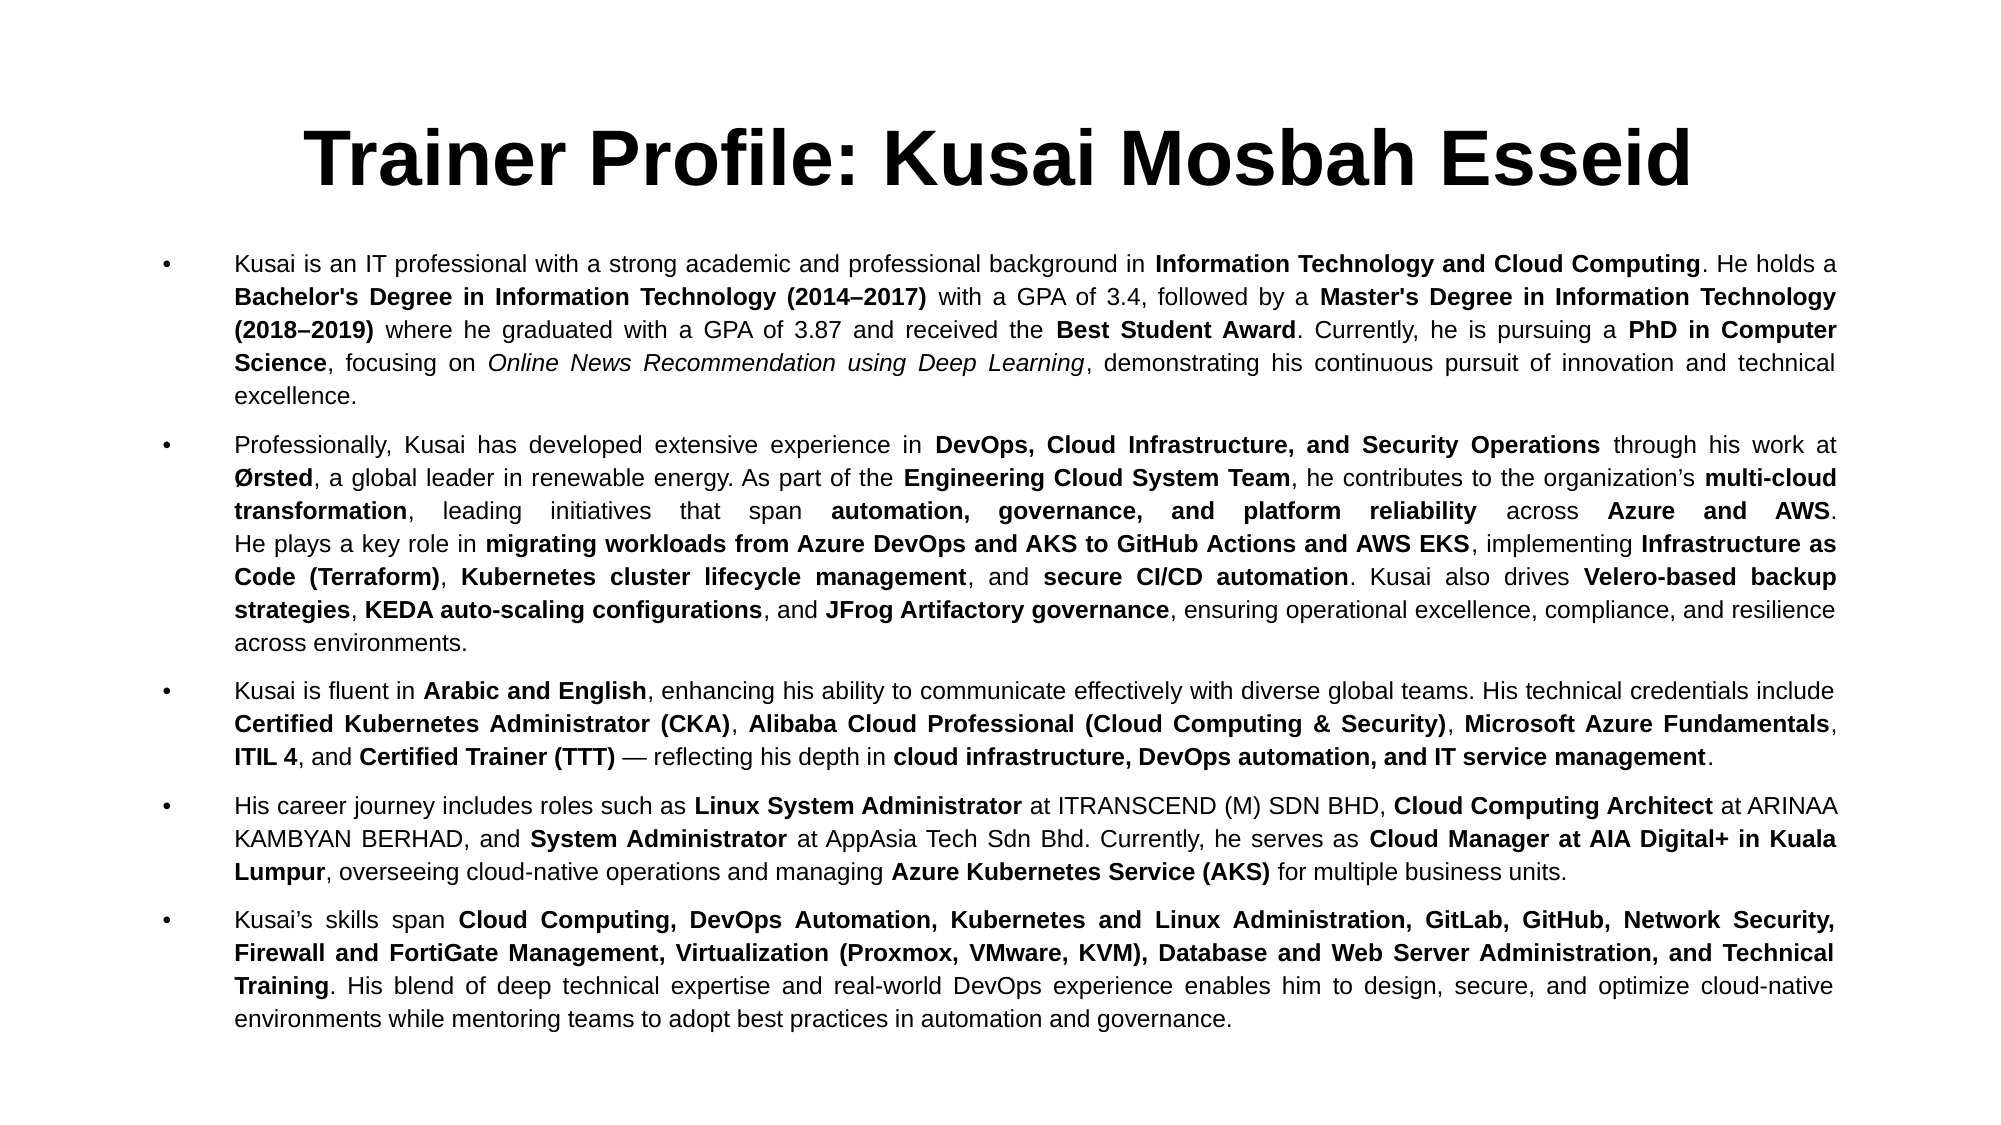

# Trainer Profile: Kusai Mosbah Esseid
Kusai is an IT professional with a strong academic and professional background in Information Technology and Cloud Computing. He holds a Bachelor's Degree in Information Technology (2014–2017) with a GPA of 3.4, followed by a Master's Degree in Information Technology (2018–2019) where he graduated with a GPA of 3.87 and received the Best Student Award. Currently, he is pursuing a PhD in Computer Science, focusing on Online News Recommendation using Deep Learning, demonstrating his continuous pursuit of innovation and technical excellence.
Professionally, Kusai has developed extensive experience in DevOps, Cloud Infrastructure, and Security Operations through his work at Ørsted, a global leader in renewable energy. As part of the Engineering Cloud System Team, he contributes to the organization’s multi-cloud transformation, leading initiatives that span automation, governance, and platform reliability across Azure and AWS.
He plays a key role in migrating workloads from Azure DevOps and AKS to GitHub Actions and AWS EKS, implementing Infrastructure as Code (Terraform), Kubernetes cluster lifecycle management, and secure CI/CD automation. Kusai also drives Velero-based backup strategies, KEDA auto-scaling configurations, and JFrog Artifactory governance, ensuring operational excellence, compliance, and resilience across environments.
Kusai is fluent in Arabic and English, enhancing his ability to communicate effectively with diverse global teams. His technical credentials include Certified Kubernetes Administrator (CKA), Alibaba Cloud Professional (Cloud Computing & Security), Microsoft Azure Fundamentals, ITIL 4, and Certified Trainer (TTT) — reflecting his depth in cloud infrastructure, DevOps automation, and IT service management.
His career journey includes roles such as Linux System Administrator at ITRANSCEND (M) SDN BHD, Cloud Computing Architect at ARINAA KAMBYAN BERHAD, and System Administrator at AppAsia Tech Sdn Bhd. Currently, he serves as Cloud Manager at AIA Digital+ in Kuala Lumpur, overseeing cloud-native operations and managing Azure Kubernetes Service (AKS) for multiple business units.
Kusai’s skills span Cloud Computing, DevOps Automation, Kubernetes and Linux Administration, GitLab, GitHub, Network Security, Firewall and FortiGate Management, Virtualization (Proxmox, VMware, KVM), Database and Web Server Administration, and Technical Training. His blend of deep technical expertise and real-world DevOps experience enables him to design, secure, and optimize cloud-native environments while mentoring teams to adopt best practices in automation and governance.